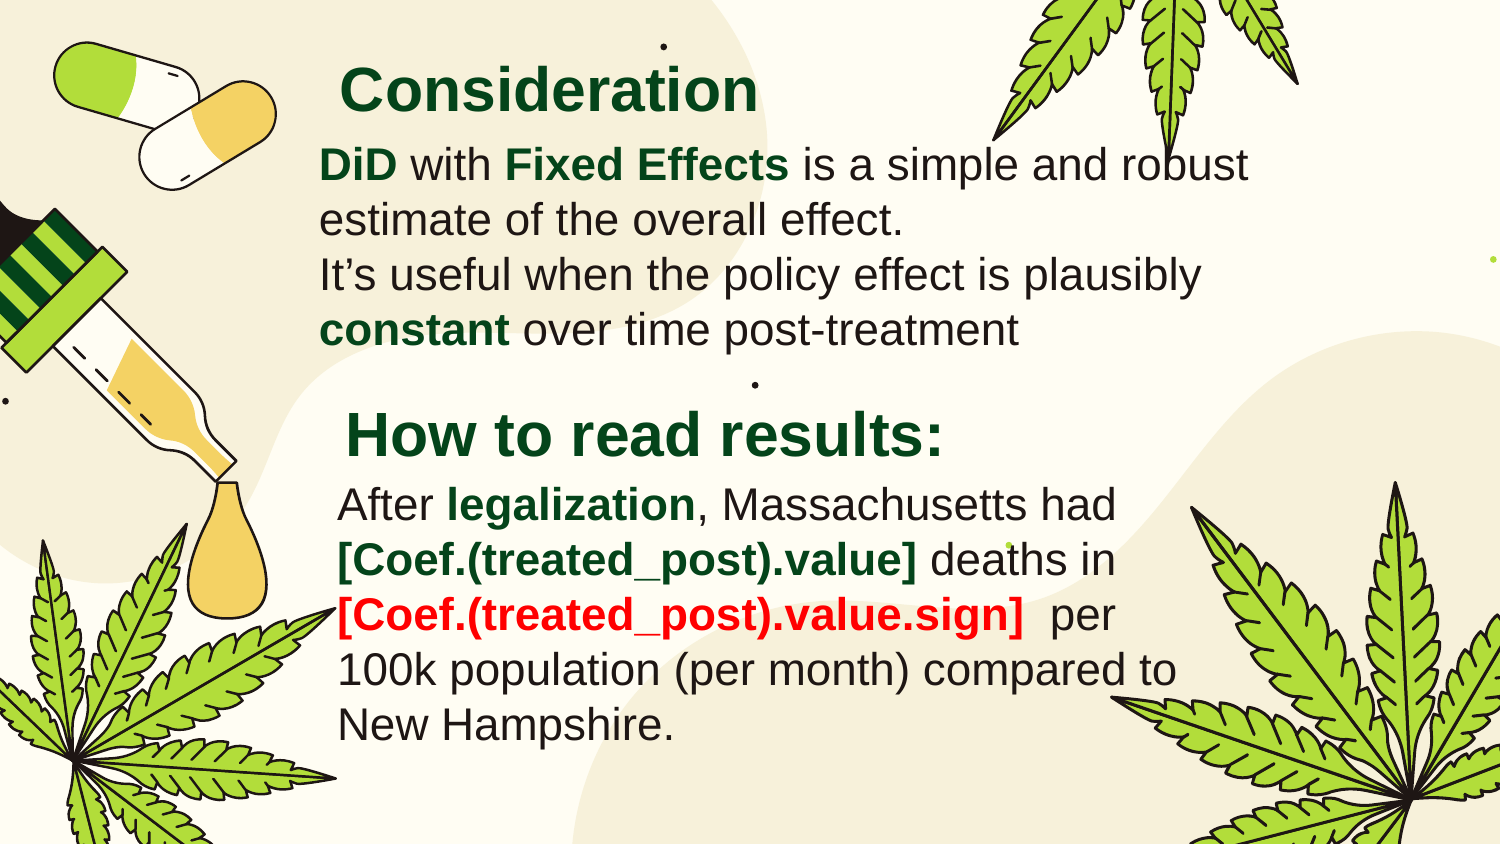

Consideration

DiD with Fixed Effects is a simple and robust estimate of the overall effect.
It’s useful when the policy effect is plausibly constant over time post-treatment

How to read results:
After legalization, Massachusetts had [Coef.(treated_post).value] deaths in [Coef.(treated_post).value.sign]  per
100k population (per month) compared to New Hampshire.